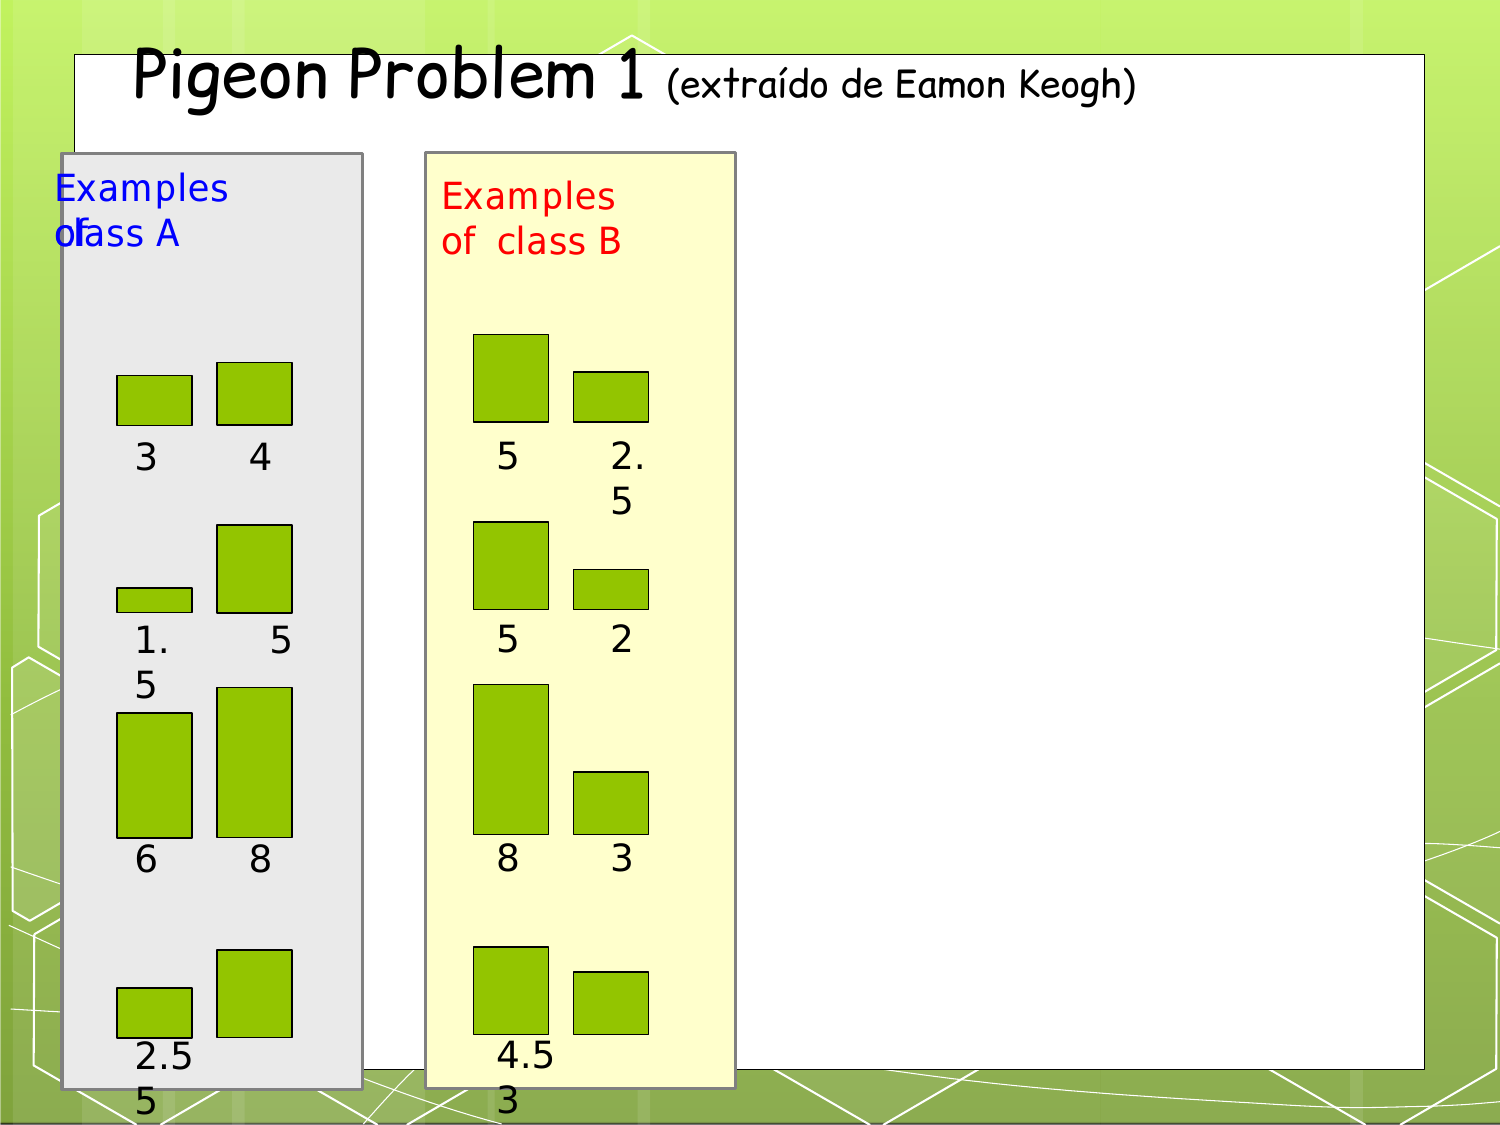

# Pigeon Problem 1 (extraído de Eamon Keogh)

Examples of
Examples of  class B
class A

5
2.5
3
4
5
2
1.5
5
8
3
6
8
4.5	3
2.5	5